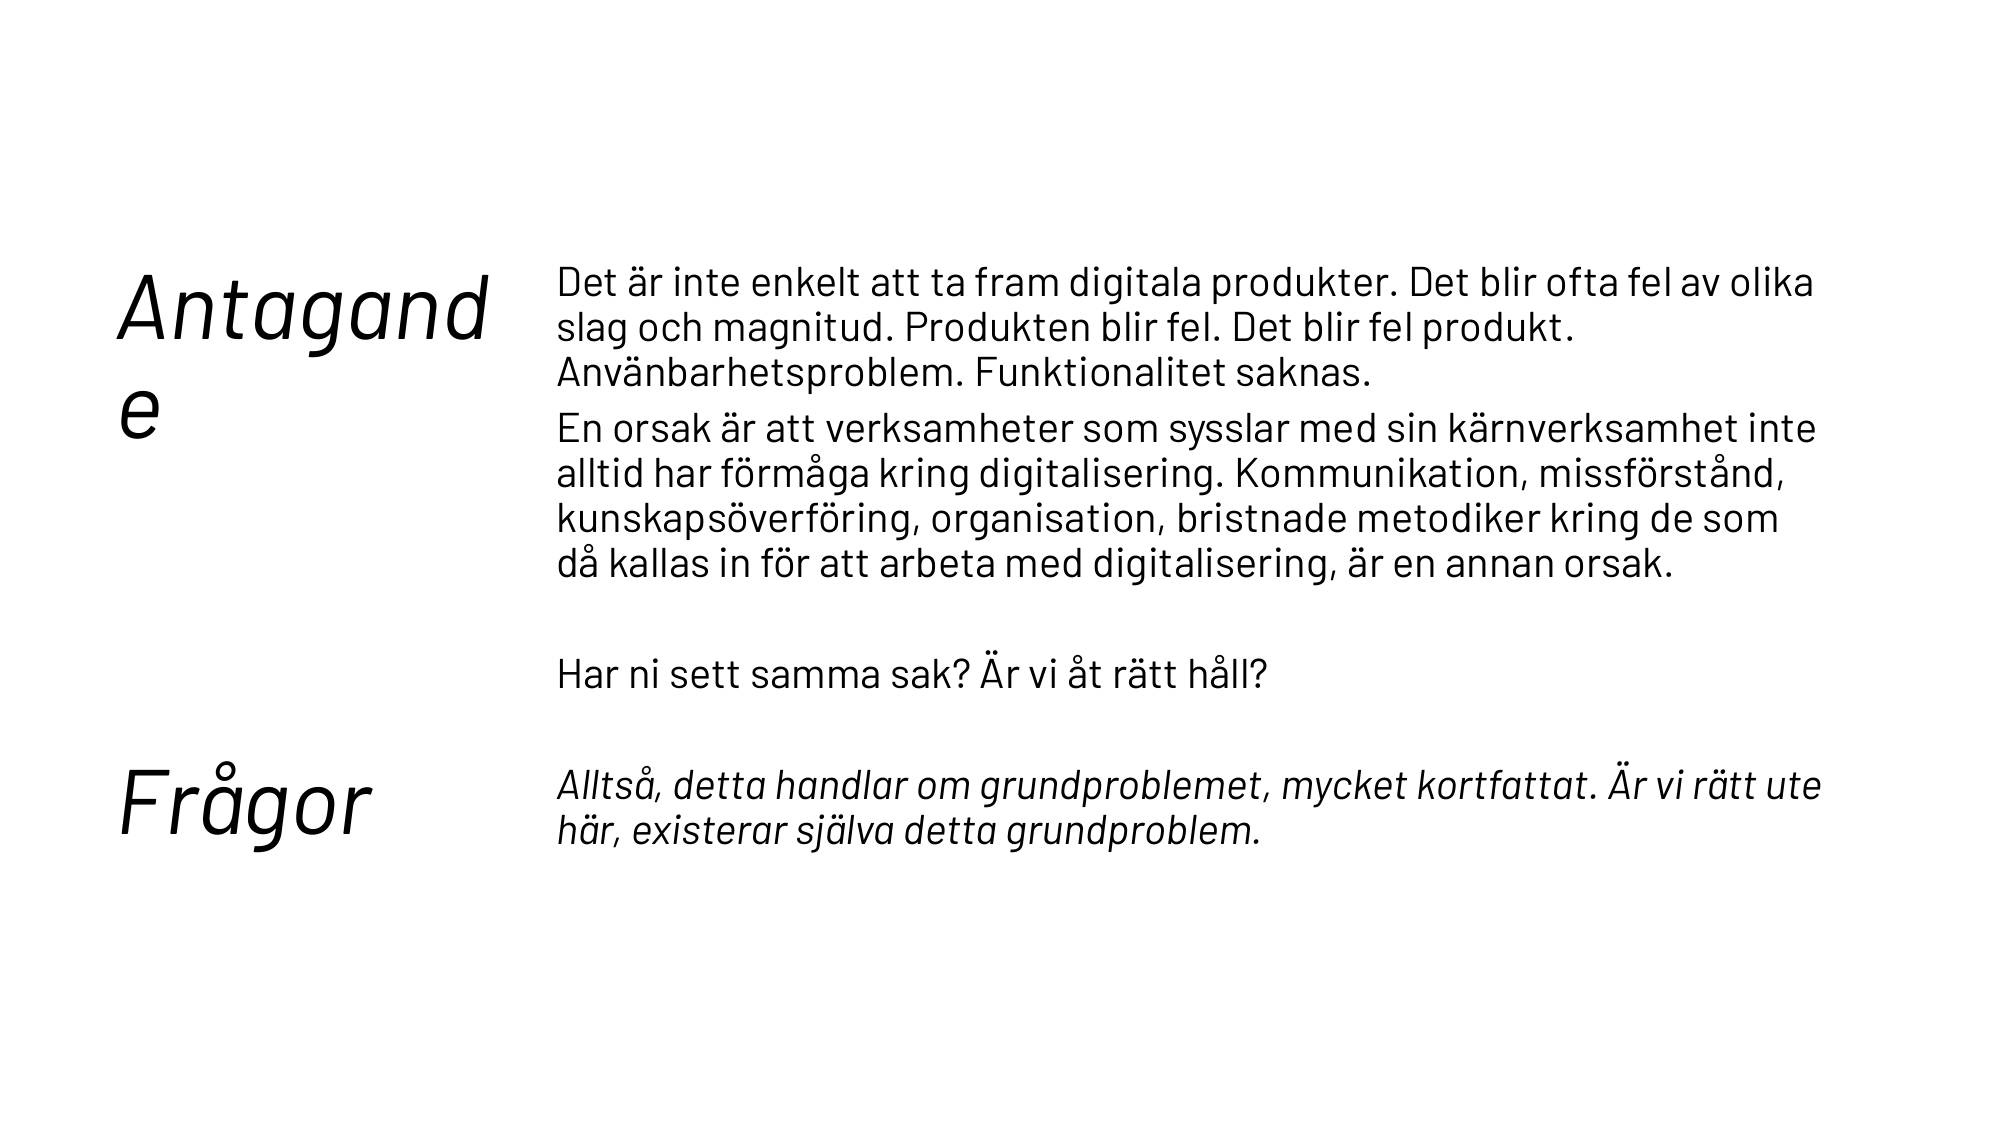

# Antagande Frågor
Det är inte enkelt att ta fram digitala produkter. Det blir ofta fel av olika slag och magnitud. Produkten blir fel. Det blir fel produkt. Använbarhetsproblem. Funktionalitet saknas.
En orsak är att verksamheter som sysslar med sin kärnverksamhet inte alltid har förmåga kring digitalisering. Kommunikation, missförstånd, kunskapsöverföring, organisation, bristnade metodiker kring de som då kallas in för att arbeta med digitalisering, är en annan orsak.

Har ni sett samma sak? Är vi åt rätt håll?

Alltså, detta handlar om grundproblemet, mycket kortfattat. Är vi rätt ute här, existerar själva detta grundproblem.